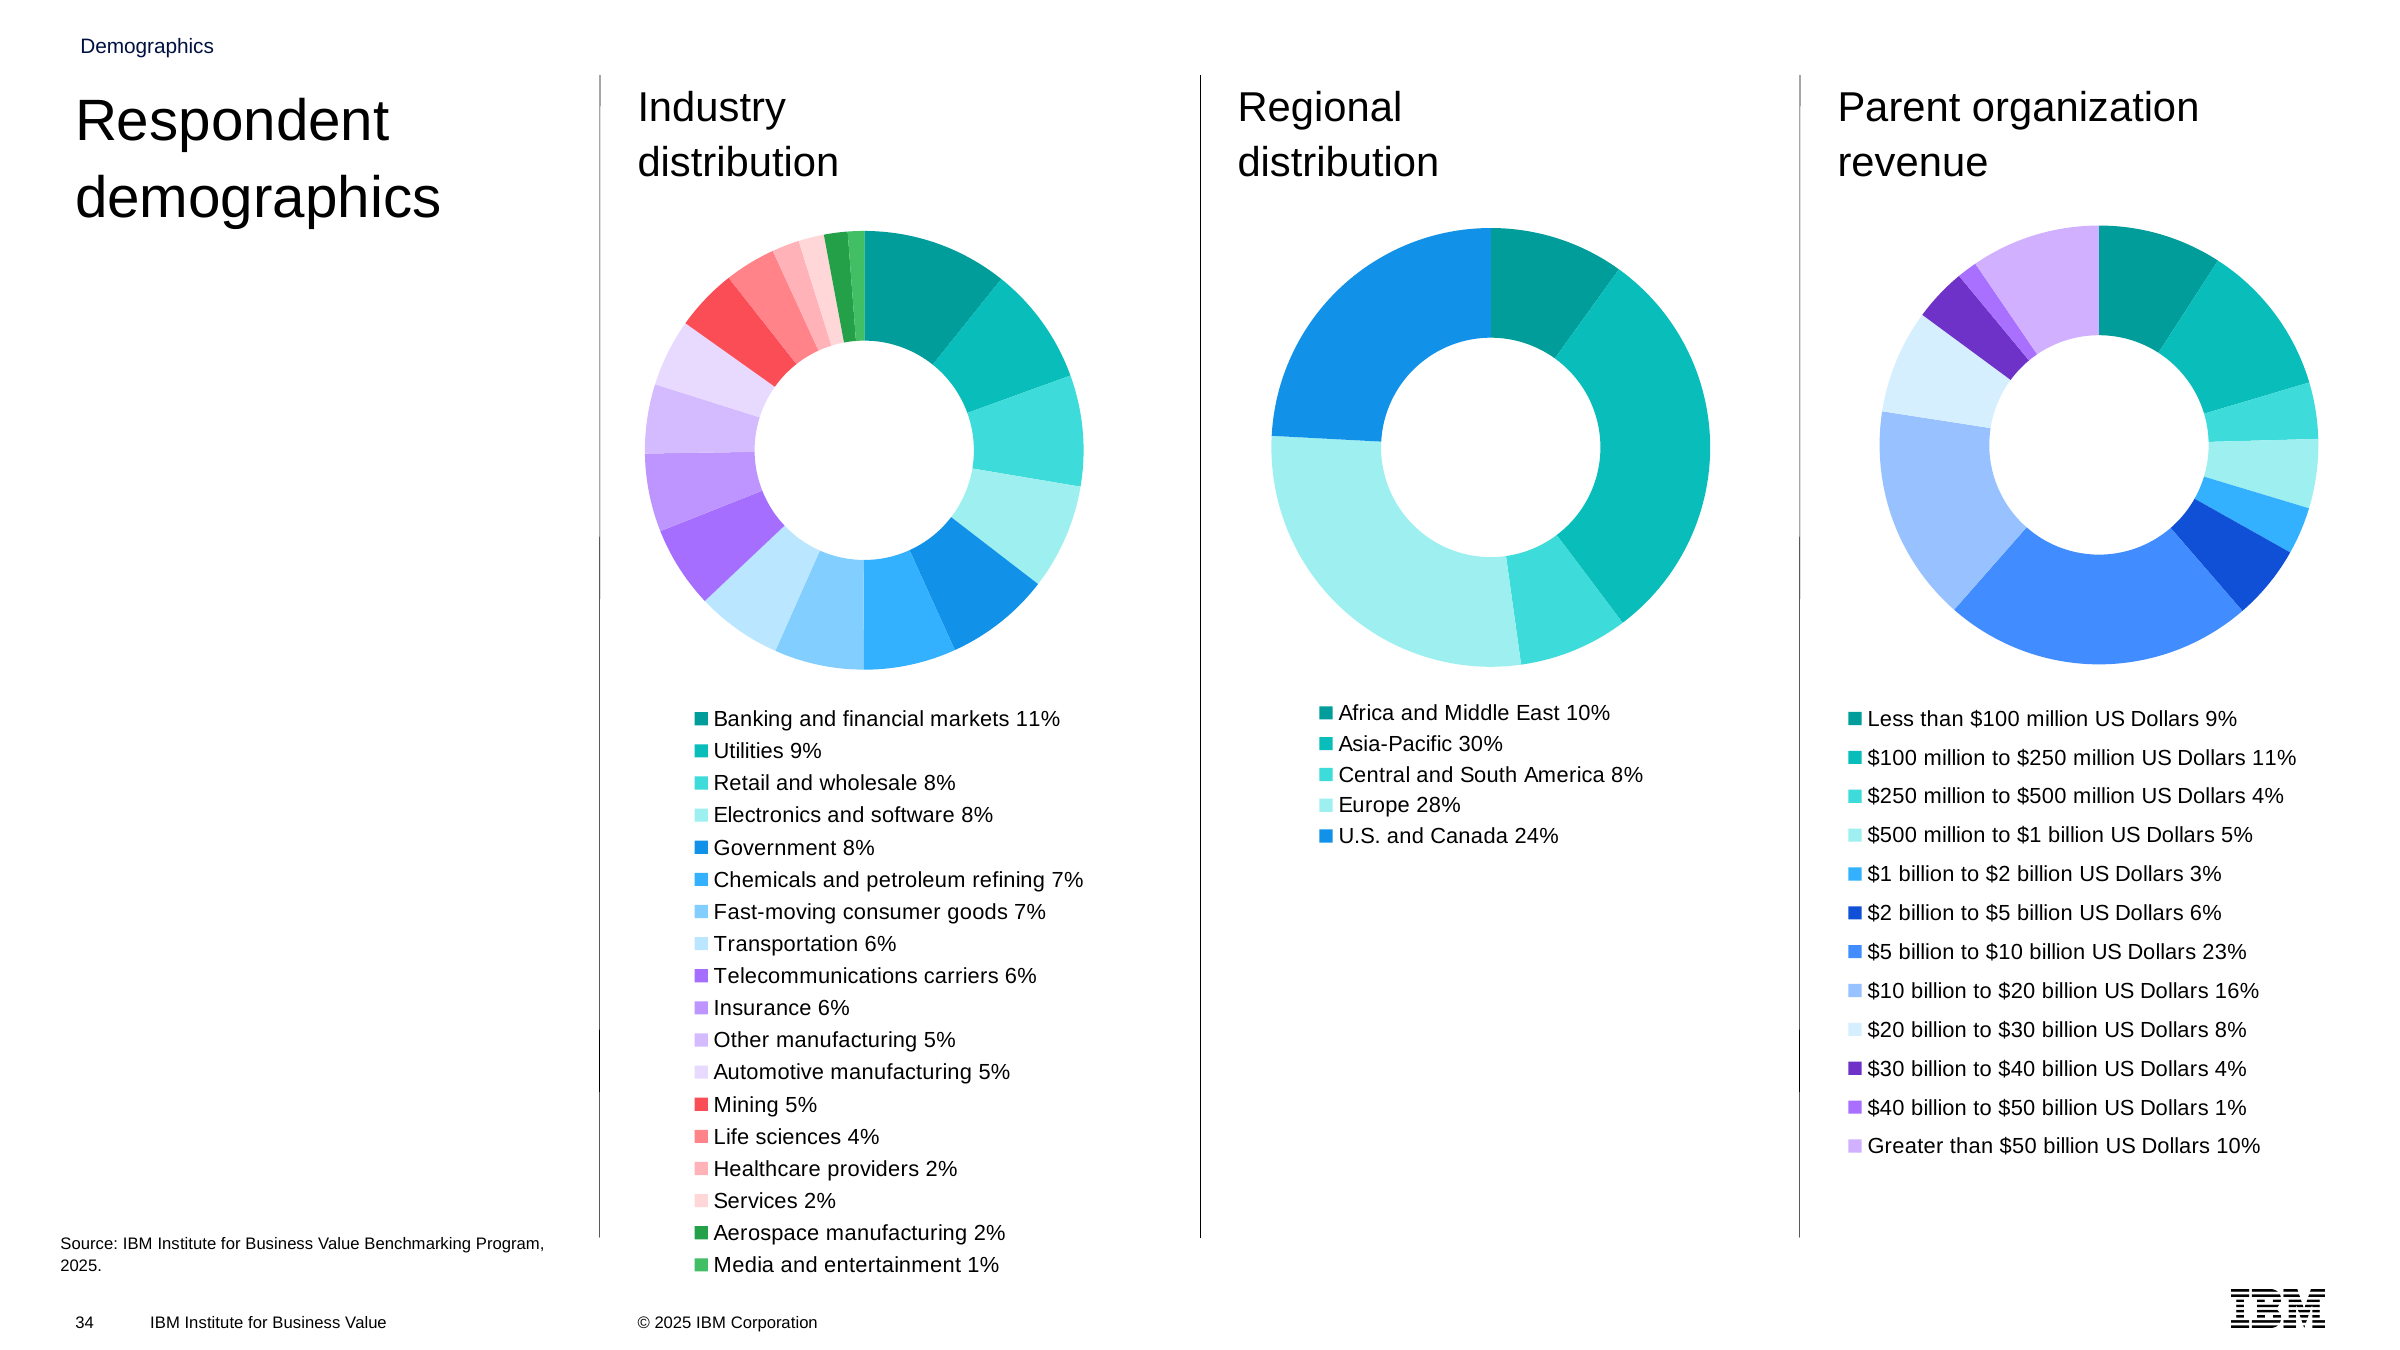

Respondent
demographics

### Chart

| Category | CountOfSPI_ID |
|---|---|
| Banking and financial markets 11% | 0.10738255033557047 |
| Utilities 9% | 0.087248322147651 |
| Retail and wholesale 8% | 0.08187919463087248 |
| Electronics and software 8% | 0.07785234899328859 |
| Government 8% | 0.07785234899328859 |
| Chemicals and petroleum refining 7% | 0.06845637583892618 |
| Fast-moving consumer goods 7% | 0.06577181208053691 |
| Transportation 6% | 0.06308724832214765 |
| Telecommunications carriers 6% | 0.06040268456375839 |
| Insurance 6% | 0.05771812080536913 |
| Other manufacturing 5% | 0.05100671140939597 |
| Automotive manufacturing 5% | 0.049664429530201344 |
| Mining 5% | 0.04563758389261745 |
| Life sciences 4% | 0.03758389261744966 |
| Healthcare providers 2% | 0.020134228187919462 |
| Services 2% | 0.01879194630872483 |
| Aerospace manufacturing 2% | 0.0174496644295302 |
| Media and entertainment 1% | 0.012080536912751677 |
Industry
distribution
Regional
distribution

Parent organization
revenue

Demographics

### Chart

| Category | CountOfSPI_ID |
|---|---|
| Africa and Middle East 10% | 0.09932885906040269 |
| Asia-Pacific 30% | 0.2979865771812081 |
| Central and South America 8% | 0.08053691275167785 |
| Europe 28% | 0.28053691275167786 |
| U.S. and Canada 24% | 0.24161073825503357 |

### Chart

| Category | CountOfSPI_ID |
|---|---|
| Less than $100 million US Dollars 9% | 0.0912751677852349 |
| $100 million to $250 million US Dollars 11% | 0.11275167785234899 |
| $250 million to $500 million US Dollars 4% | 0.04161073825503356 |
| $500 million to $1 billion US Dollars 5% | 0.05100671140939597 |
| $1 billion to $2 billion US Dollars 3% | 0.0348993288590604 |
| $2 billion to $5 billion US Dollars 6% | 0.05503355704697987 |
| $5 billion to $10 billion US Dollars 23% | 0.22818791946308725 |
| $10 billion to $20 billion US Dollars 16% | 0.1597315436241611 |
| $20 billion to $30 billion US Dollars 8% | 0.07651006711409396 |
| $30 billion to $40 billion US Dollars 4% | 0.038926174496644296 |
| $40 billion to $50 billion US Dollars 1% | 0.01476510067114094 |
| Greater than $50 billion US Dollars 10% | 0.0953020134228188 |
Source: IBM Institute for Business Value Benchmarking Program, 2025.
D3: ORGs immediate corporate parents annual revenue/budget/gross written premium (GWP) in US dollars